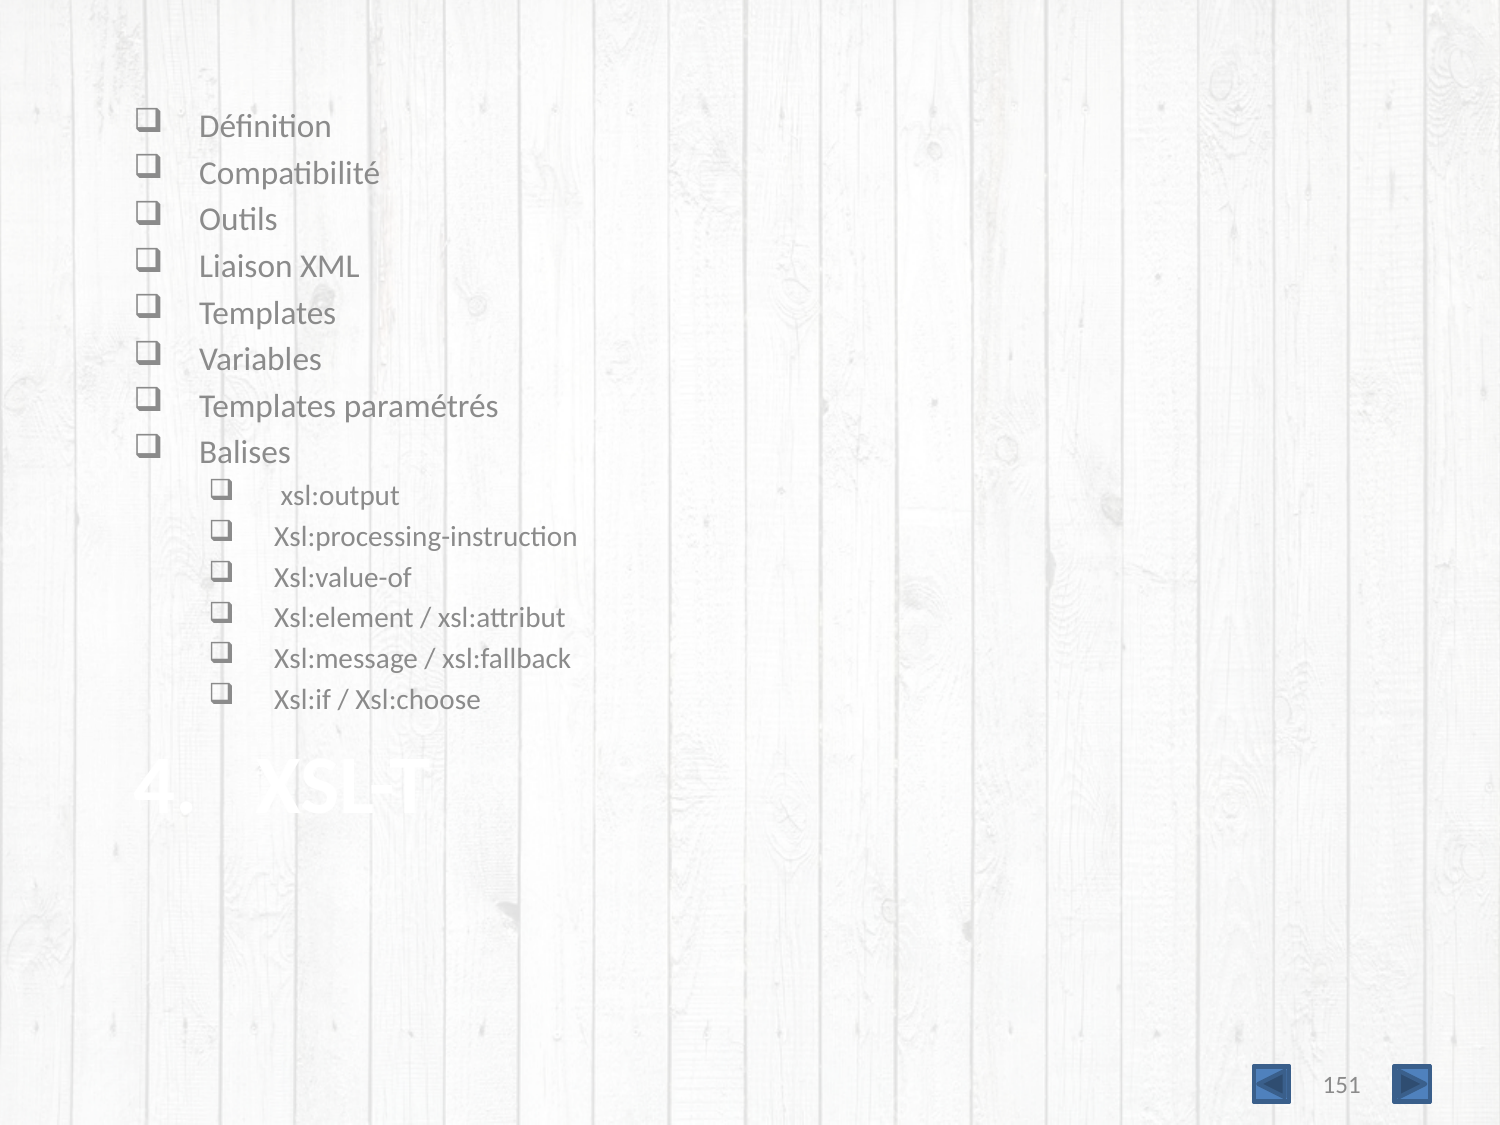

Définition
Compatibilité
Outils
Liaison XML
Templates
Variables
Templates paramétrés
Balises
 xsl:output
Xsl:processing-instruction
Xsl:value-of
Xsl:element / xsl:attribut
Xsl:message / xsl:fallback
Xsl:if / Xsl:choose
# XSL-T
151